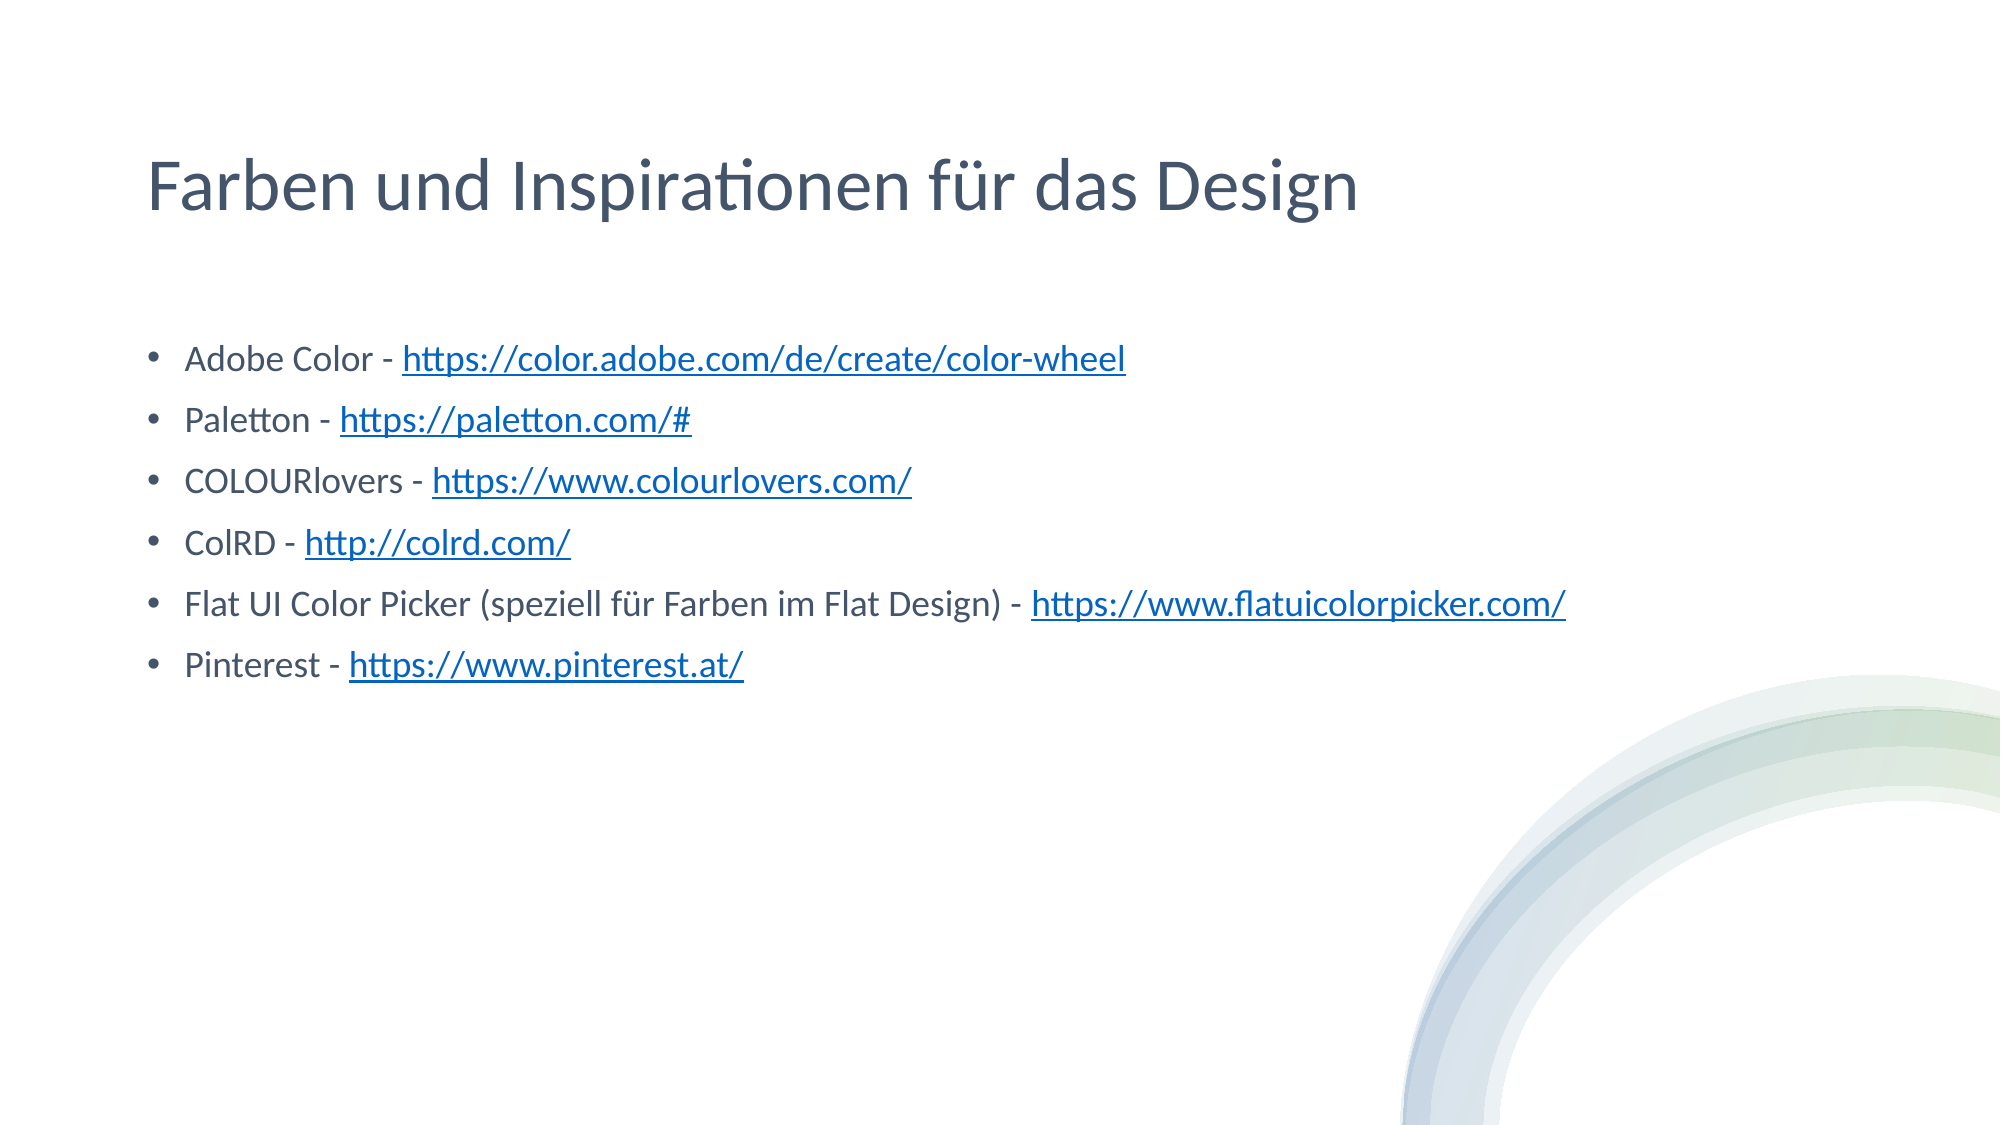

# Farben und Inspirationen für das Design
Adobe Color - https://color.adobe.com/de/create/color-wheel
Paletton - https://paletton.com/#
COLOURlovers - https://www.colourlovers.com/
ColRD - http://colrd.com/
Flat UI Color Picker (speziell für Farben im Flat Design) - https://www.flatuicolorpicker.com/
Pinterest - https://www.pinterest.at/